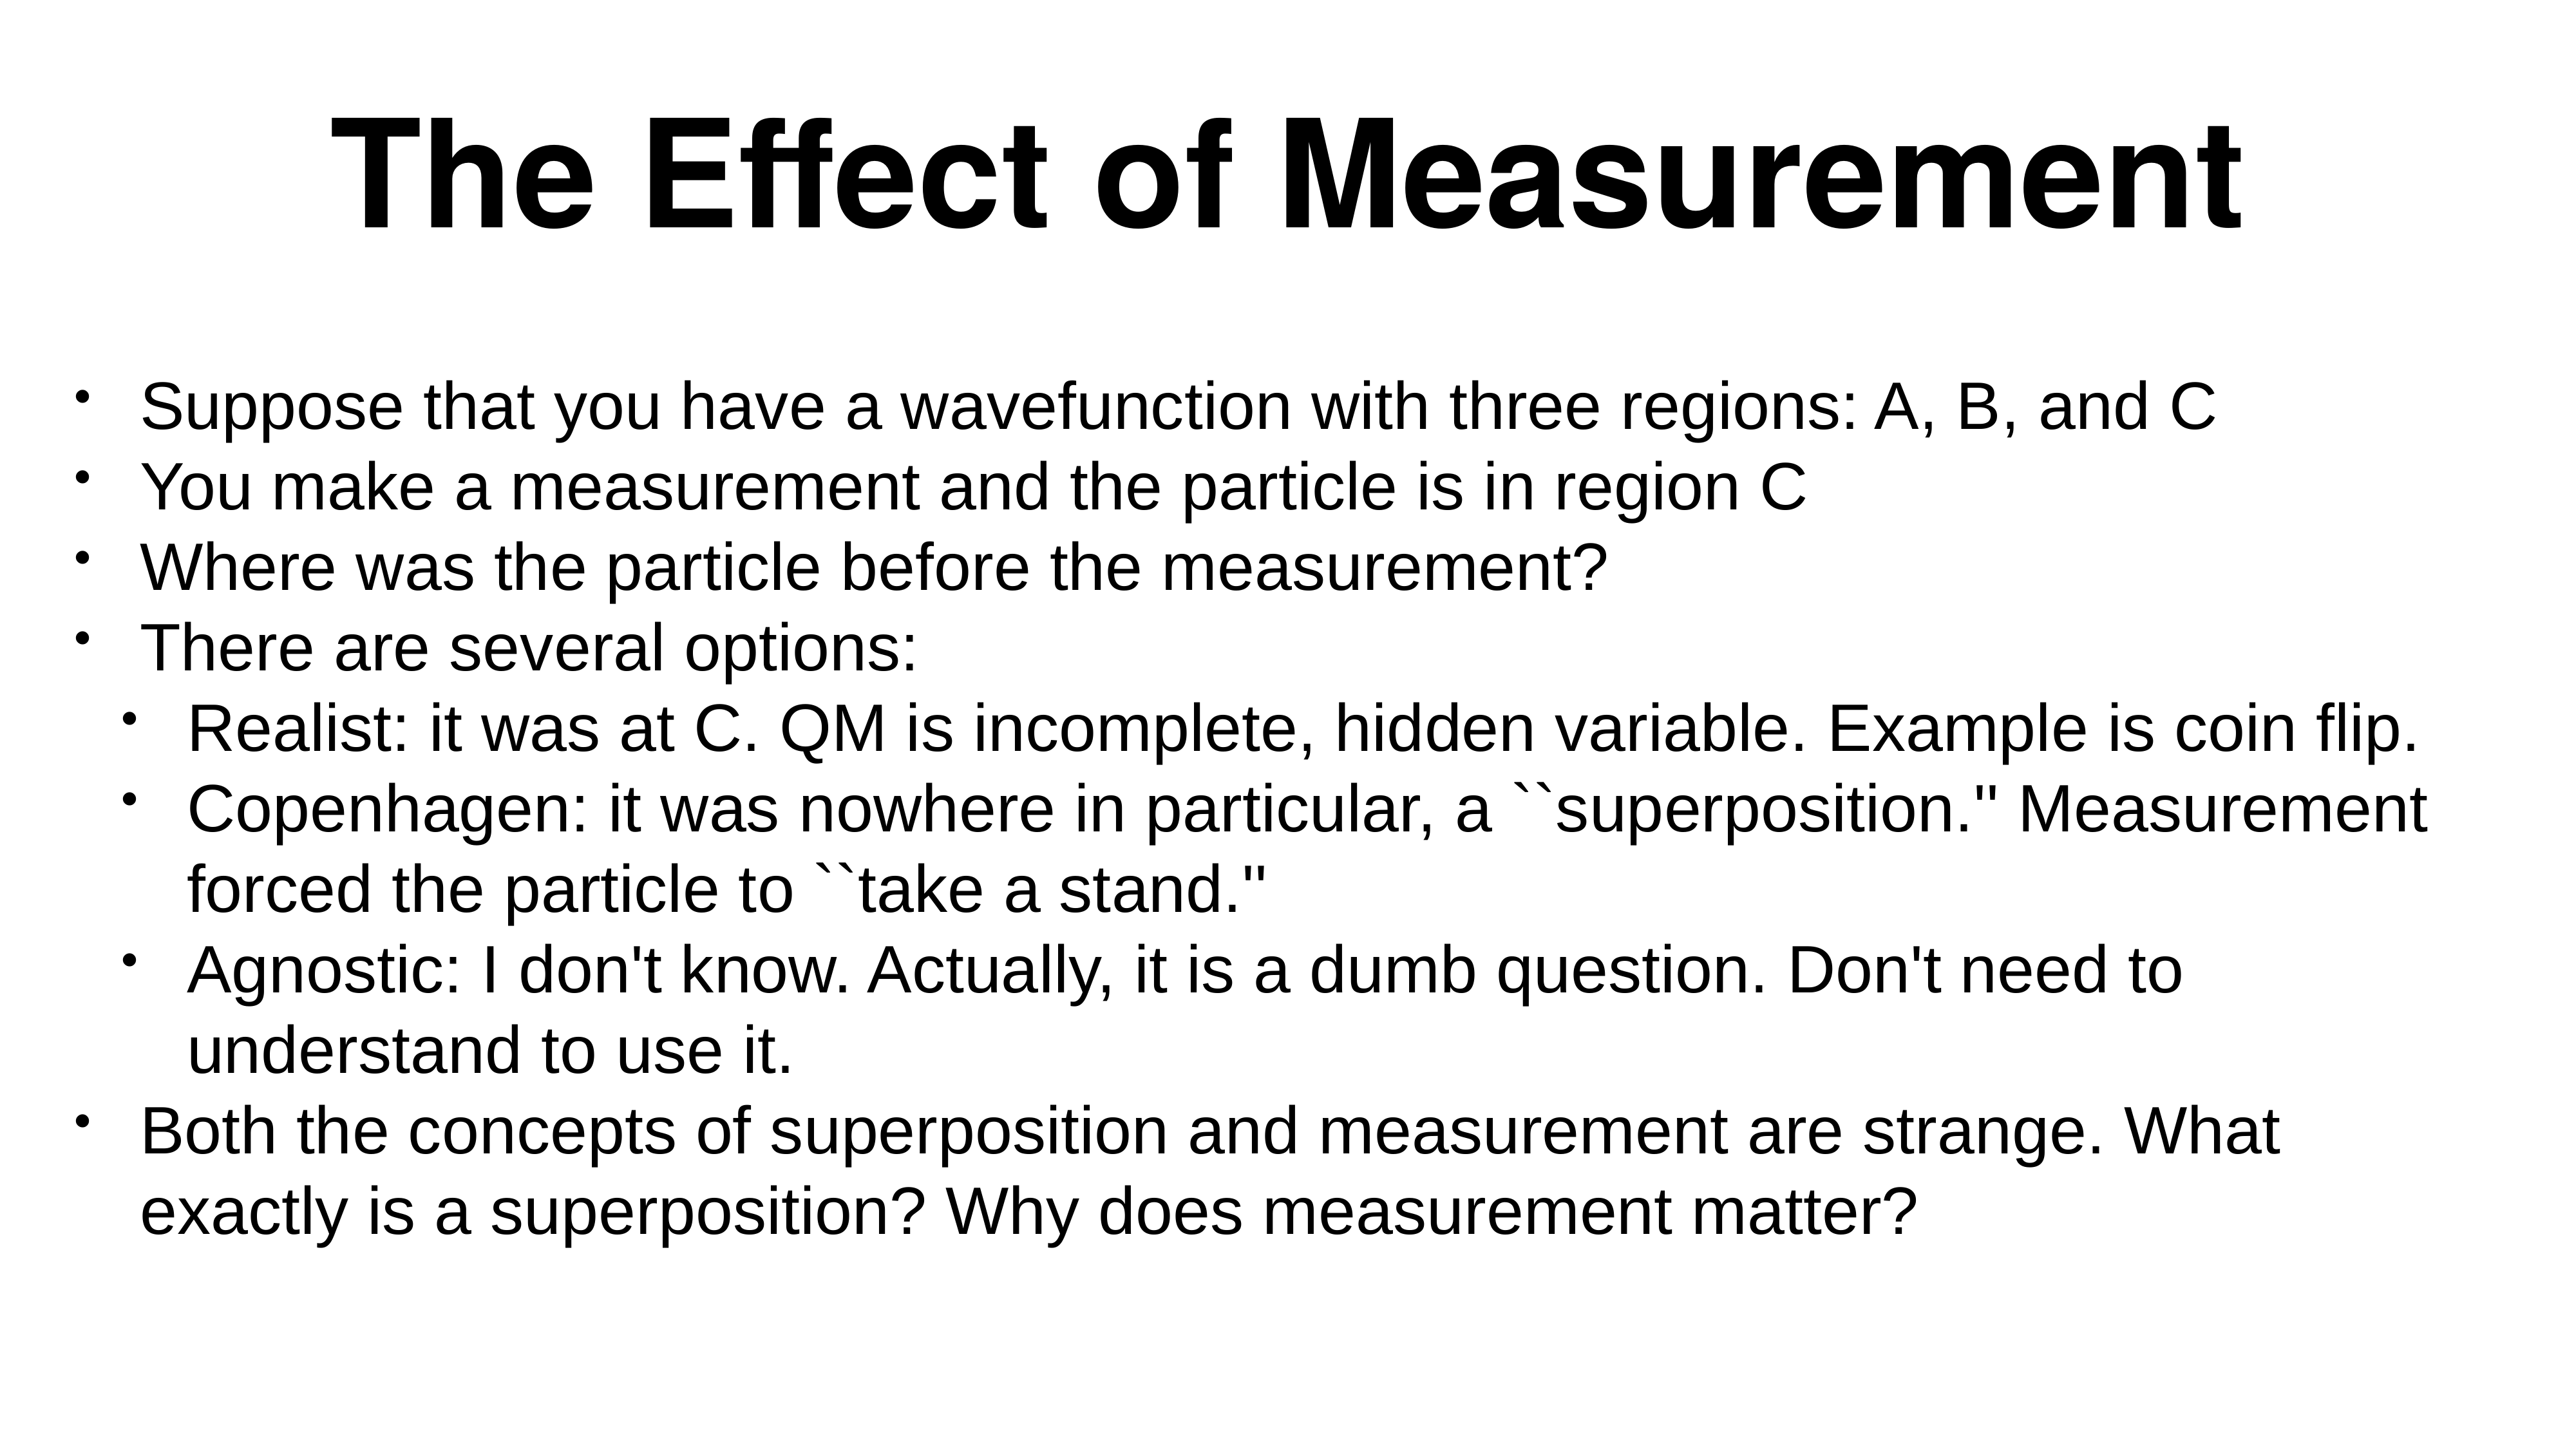

# The Effect of Measurement
Suppose that you have a wavefunction with three regions: A, B, and C
You make a measurement and the particle is in region C
Where was the particle before the measurement?
There are several options:
Realist: it was at C. QM is incomplete, hidden variable. Example is coin flip.
Copenhagen: it was nowhere in particular, a ``superposition.'' Measurement forced the particle to ``take a stand.''
Agnostic: I don't know. Actually, it is a dumb question. Don't need to understand to use it.
Both the concepts of superposition and measurement are strange. What exactly is a superposition? Why does measurement matter?
2